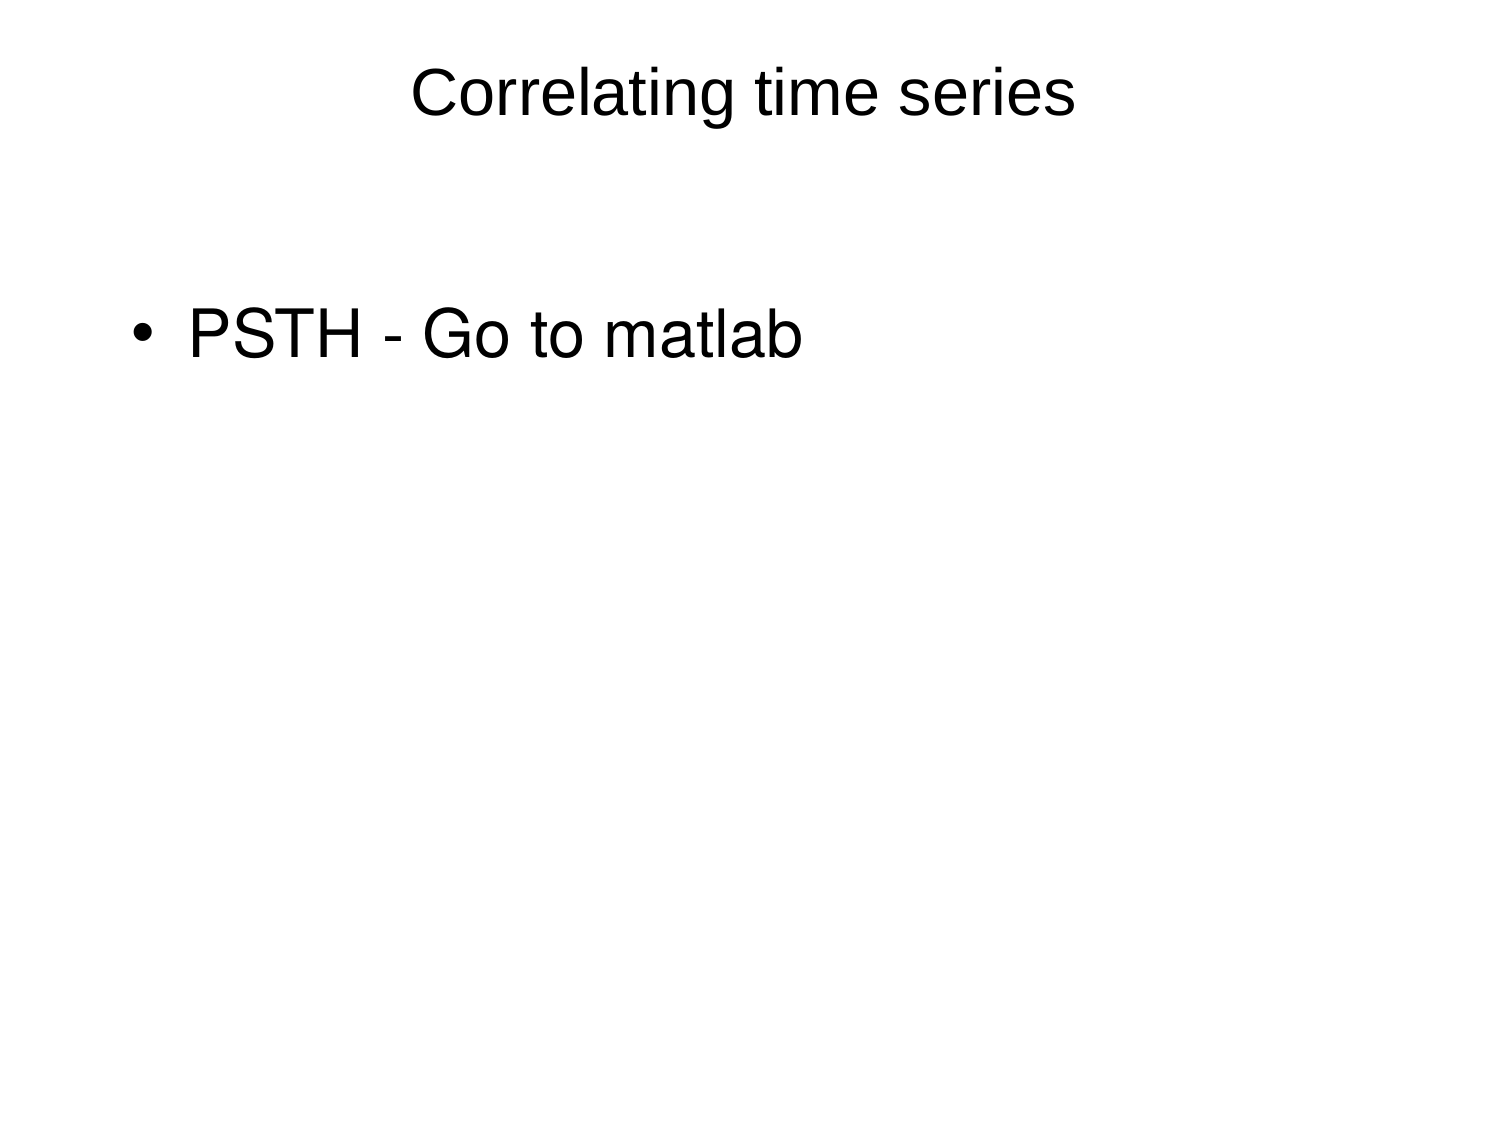

# Correlating time series
PSTH - Go to matlab